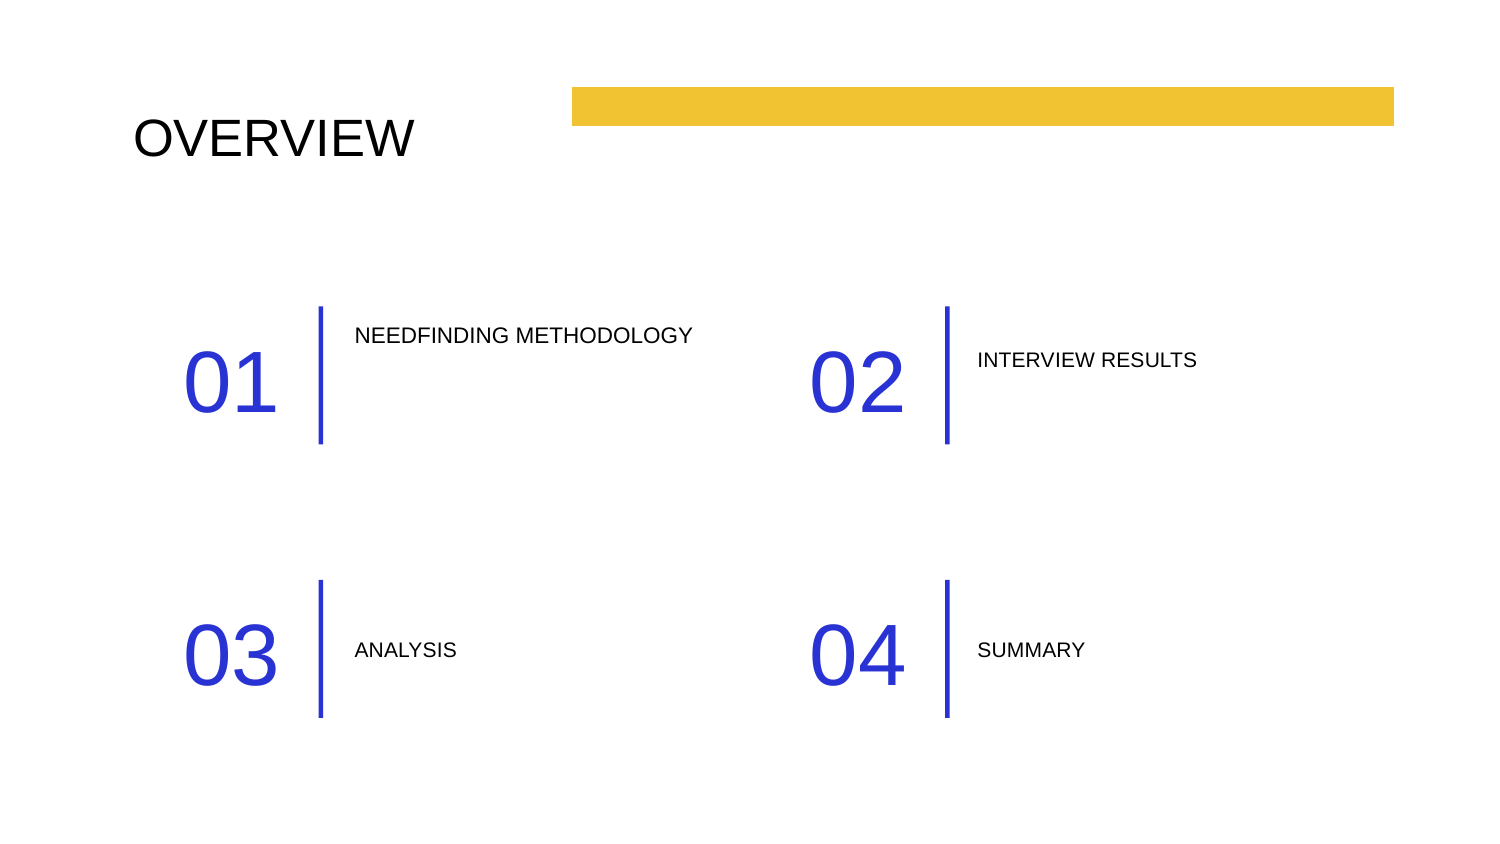

# OVERVIEW
01
02
NEEDFINDING METHODOLOGY

INTERVIEW RESULTS
03
04

ANALYSIS
SUMMARY